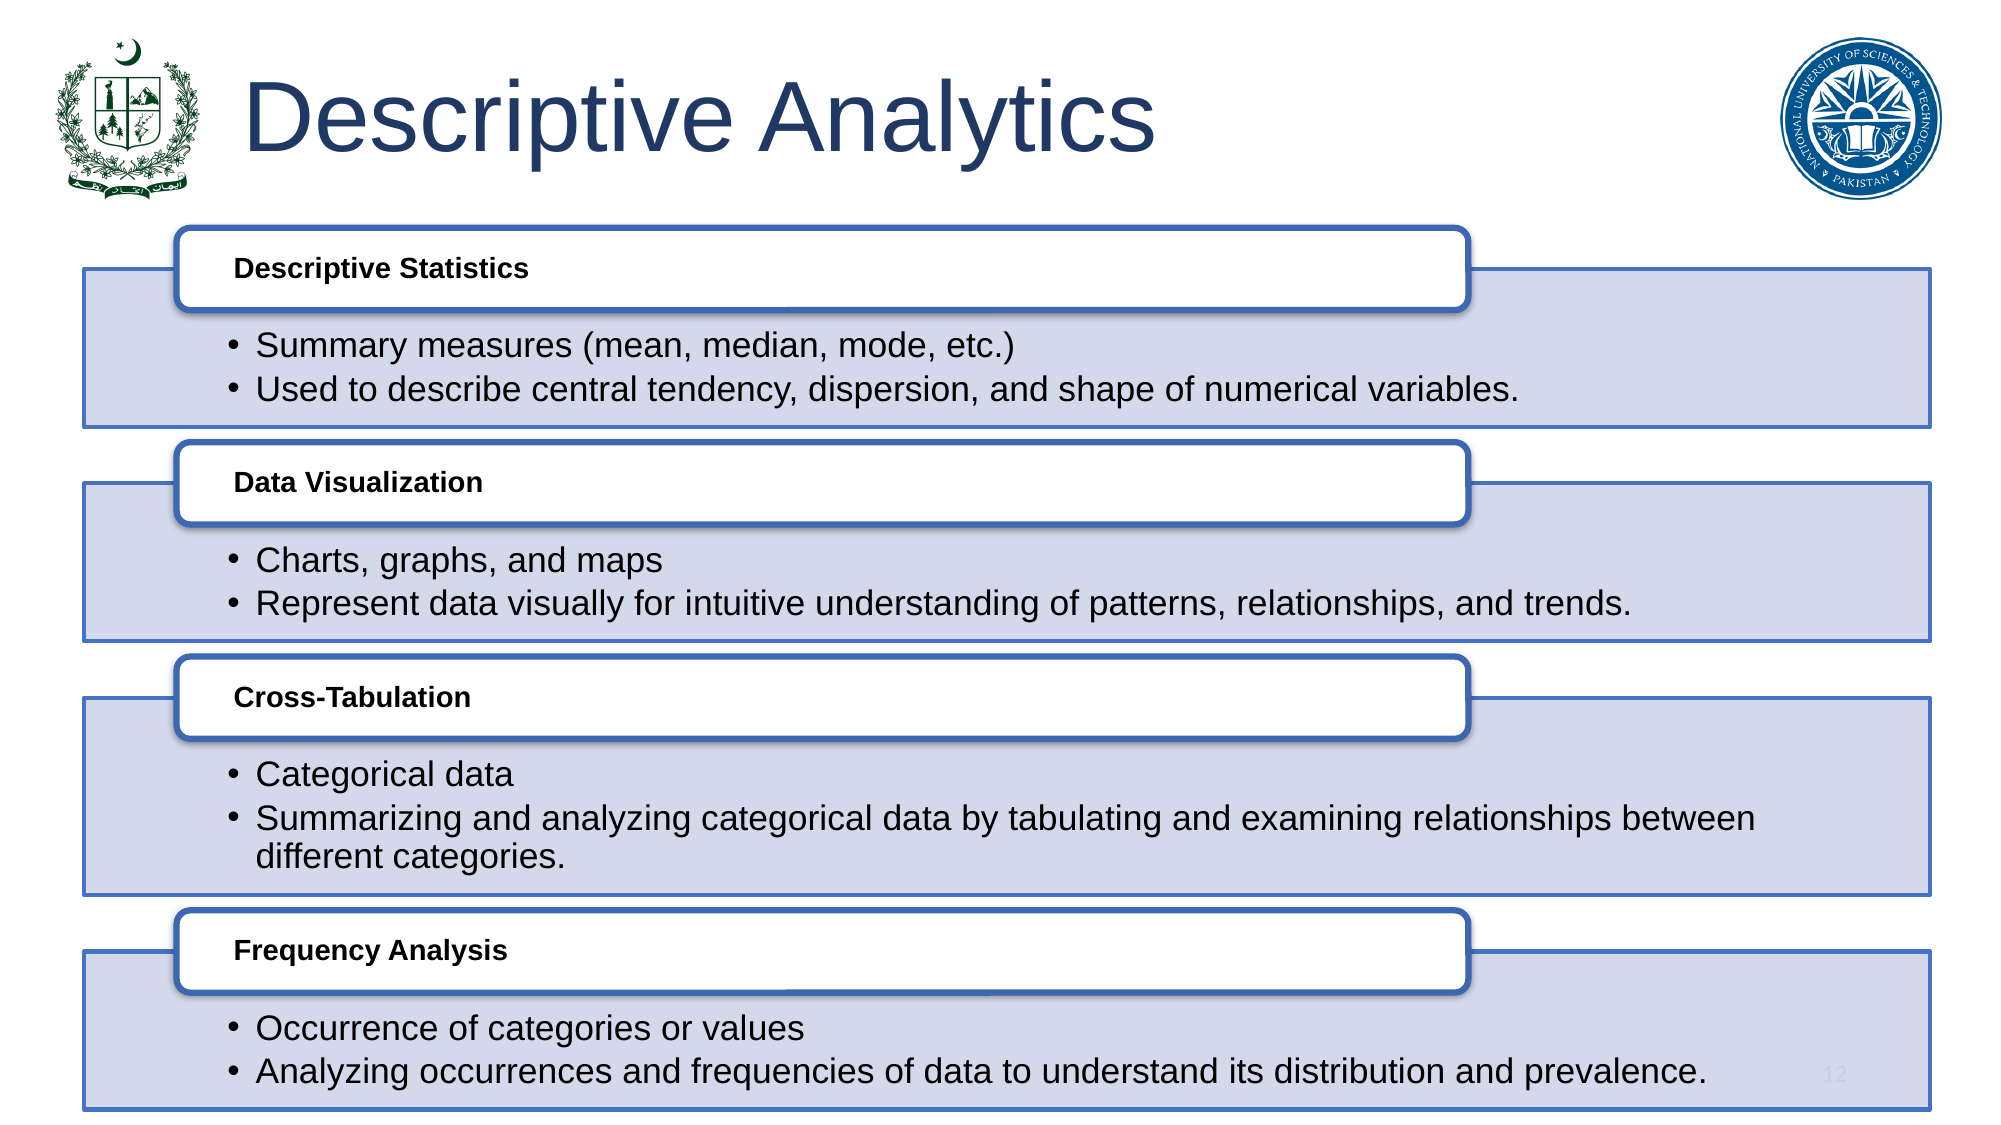

# Descriptive Analytics
Summary measures (mean, median, mode, etc.)
Used to describe central tendency, dispersion, and shape of numerical variables.
Descriptive Statistics
Charts, graphs, and maps
Represent data visually for intuitive understanding of patterns, relationships, and trends.
Data Visualization
Categorical data
Summarizing and analyzing categorical data by tabulating and examining relationships between different categories.
Cross-Tabulation
Occurrence of categories or values
Analyzing occurrences and frequencies of data to understand its distribution and prevalence.
Frequency Analysis
12